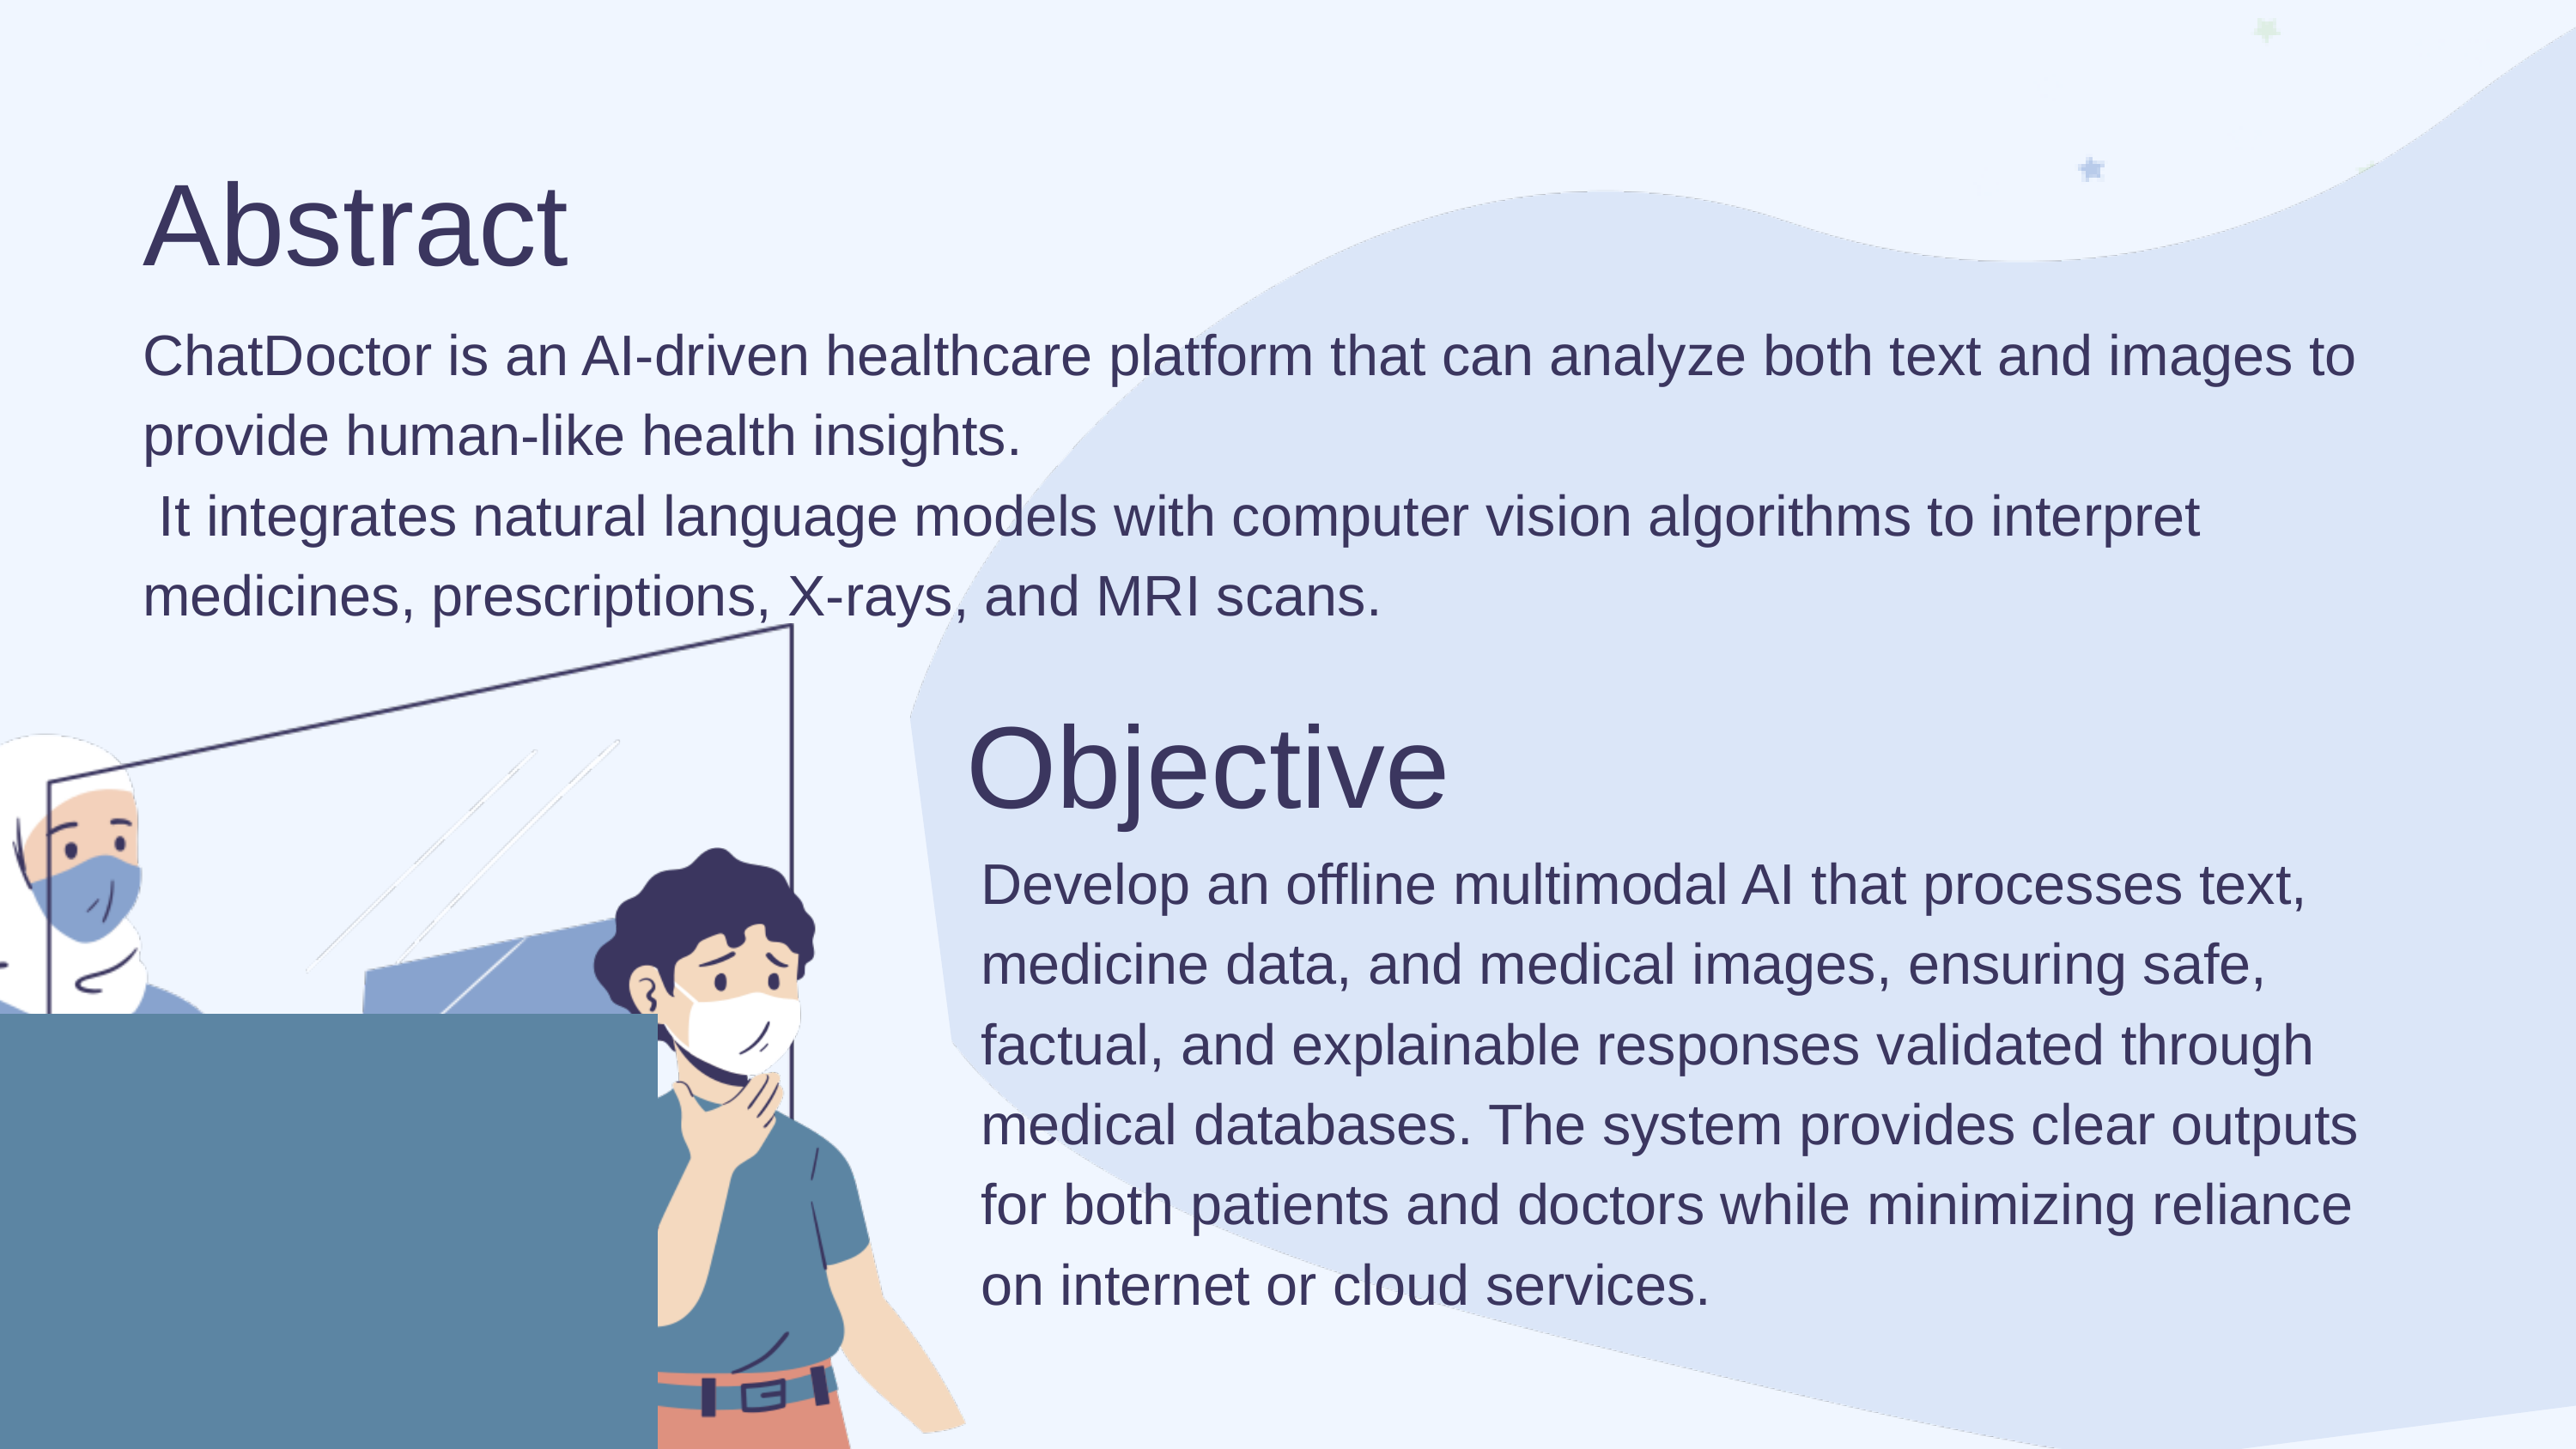

Abstract
ChatDoctor is an AI-driven healthcare platform that can analyze both text and images to provide human-like health insights.
 It integrates natural language models with computer vision algorithms to interpret medicines, prescriptions, X-rays, and MRI scans.

Objective
Develop an offline multimodal AI that processes text, medicine data, and medical images, ensuring safe, factual, and explainable responses validated through medical databases. The system provides clear outputs for both patients and doctors while minimizing reliance on internet or cloud services.